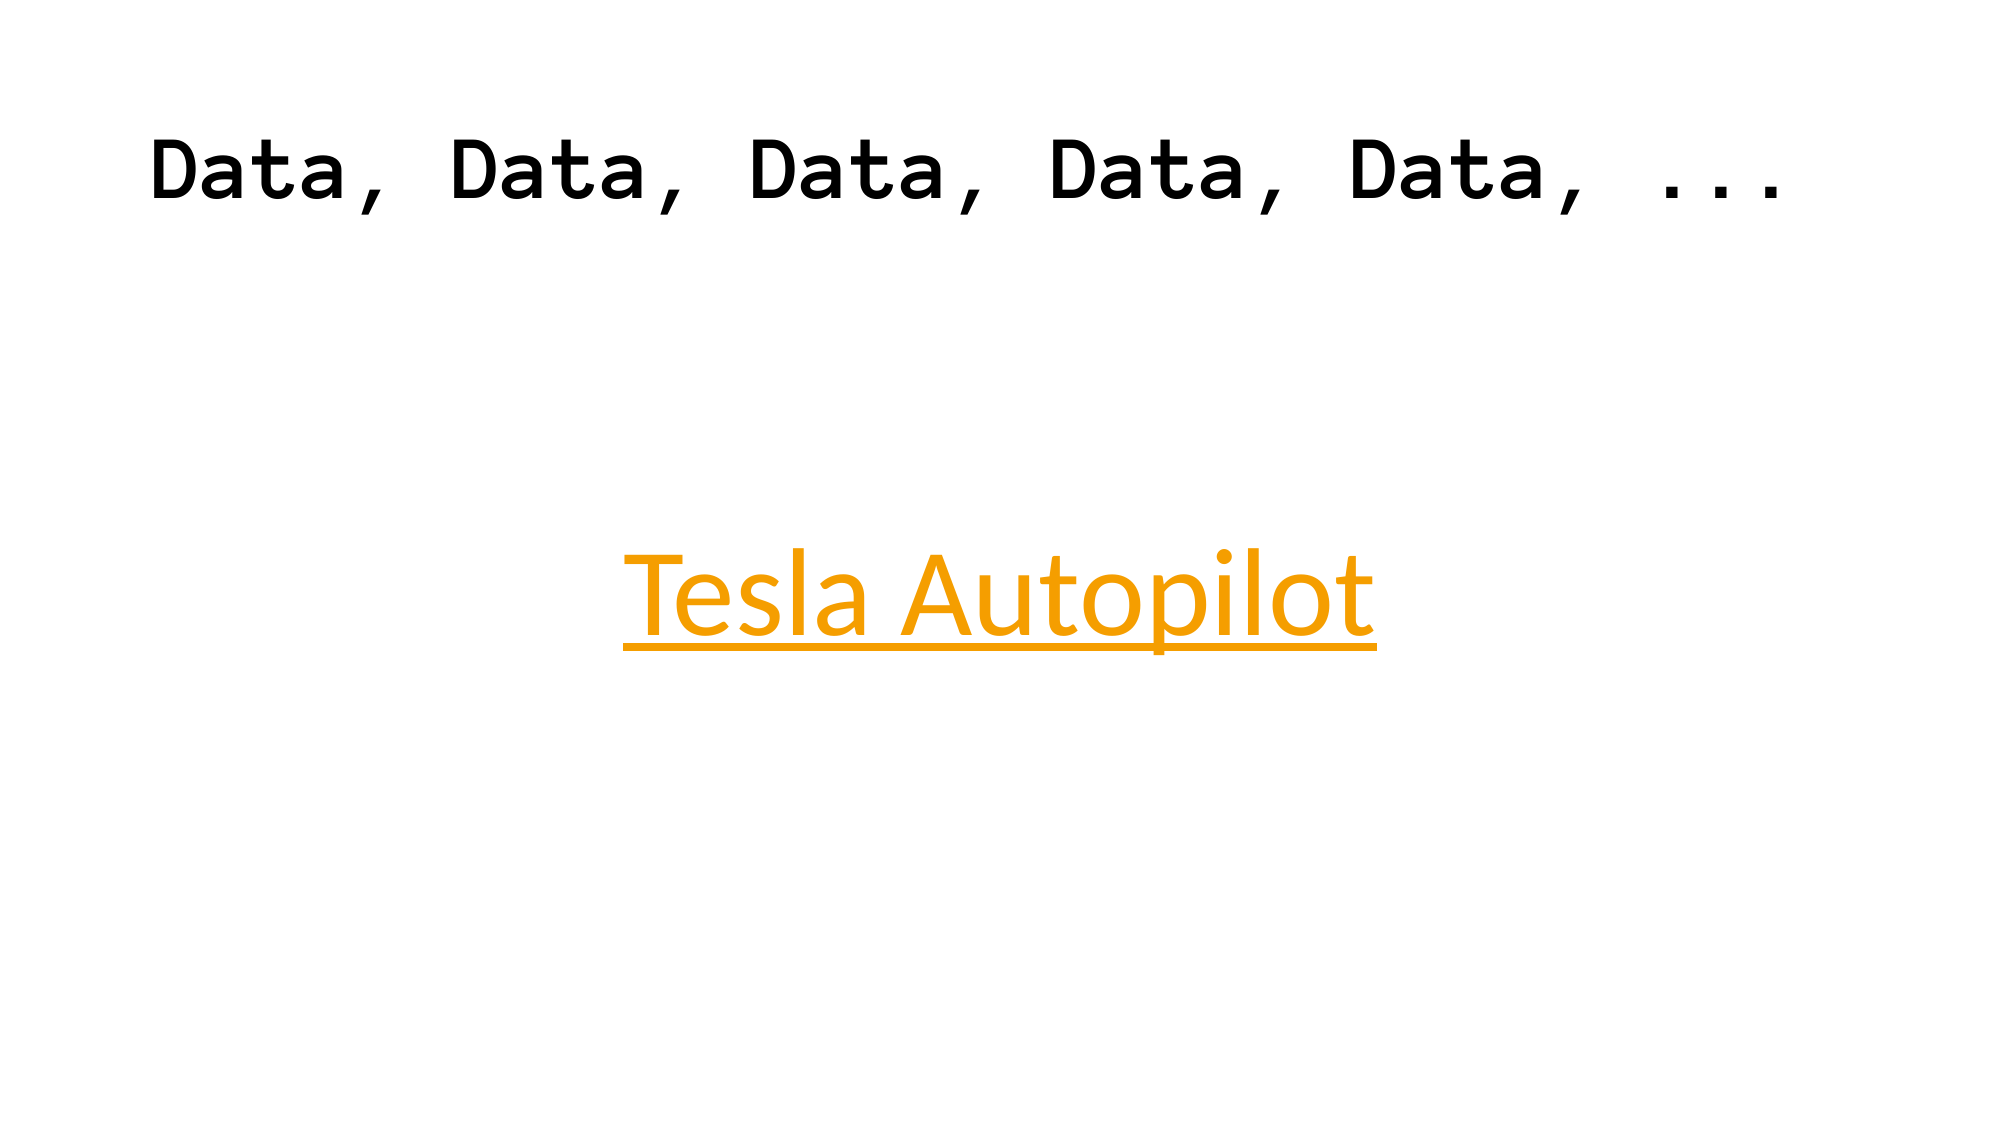

# Data, Data, Data, Data, Data, ...
Tesla Autopilot